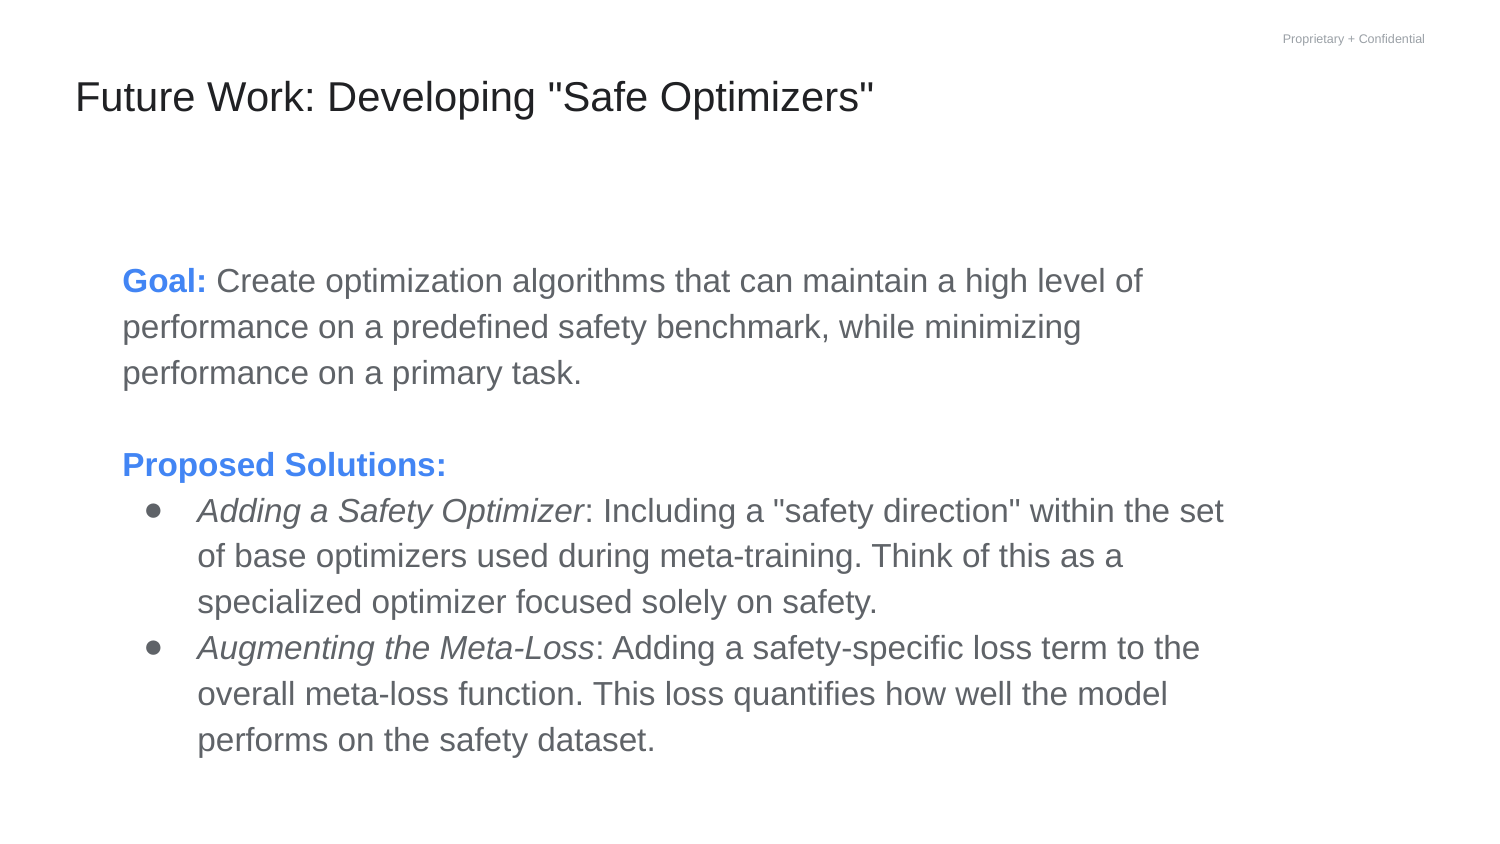

# Future Work: Developing "Safe Optimizers"
Goal: Create optimization algorithms that can maintain a high level of performance on a predefined safety benchmark, while minimizing performance on a primary task.

Proposed Solutions:
Adding a Safety Optimizer: Including a "safety direction" within the set of base optimizers used during meta-training. Think of this as a specialized optimizer focused solely on safety.
Augmenting the Meta-Loss: Adding a safety-specific loss term to the overall meta-loss function. This loss quantifies how well the model performs on the safety dataset.